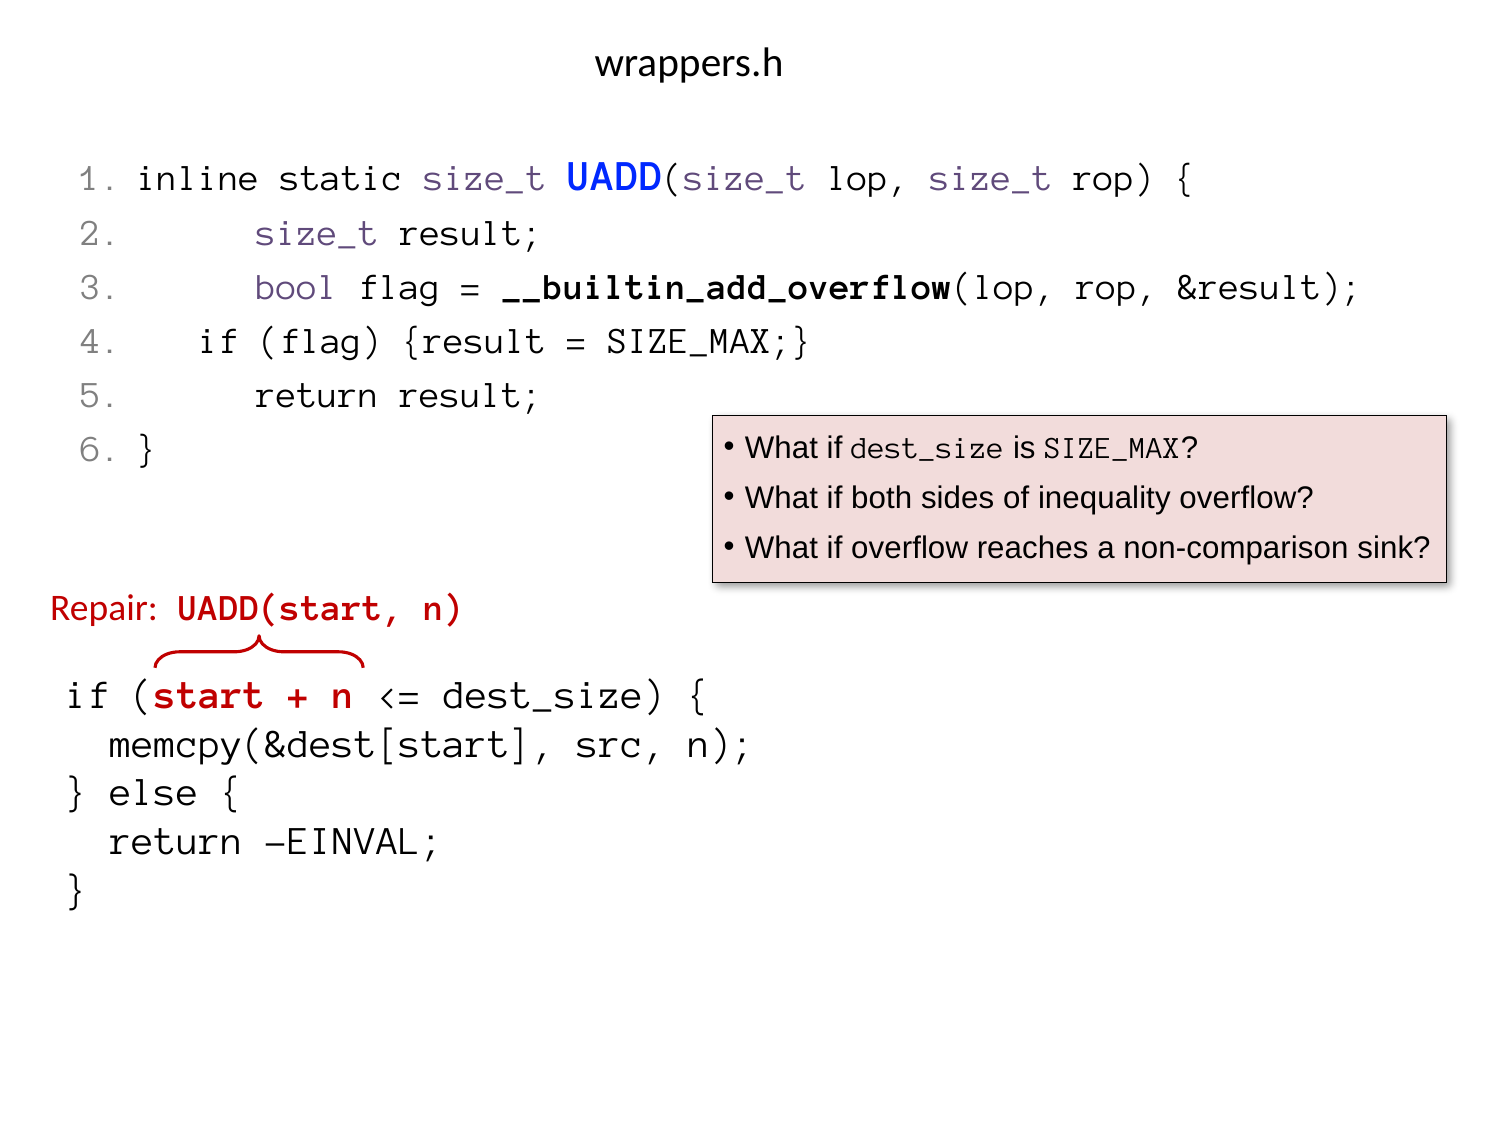

# wrappers.h
inline static size_t UADD(size_t lop, size_t rop) {
	size_t result;
	bool flag = __builtin_add_overflow(lop, rop, &result);
   if (flag) {result = SIZE_MAX;}
	return result;
}

What if dest_size is SIZE_MAX?
What if both sides of inequality overflow?
What if overflow reaches a non-comparison sink?

Repair: UADD(start, n)
if (start + n <= dest_size) {
  memcpy(&dest[start], src, n);
} else {
  return -EINVAL;
}